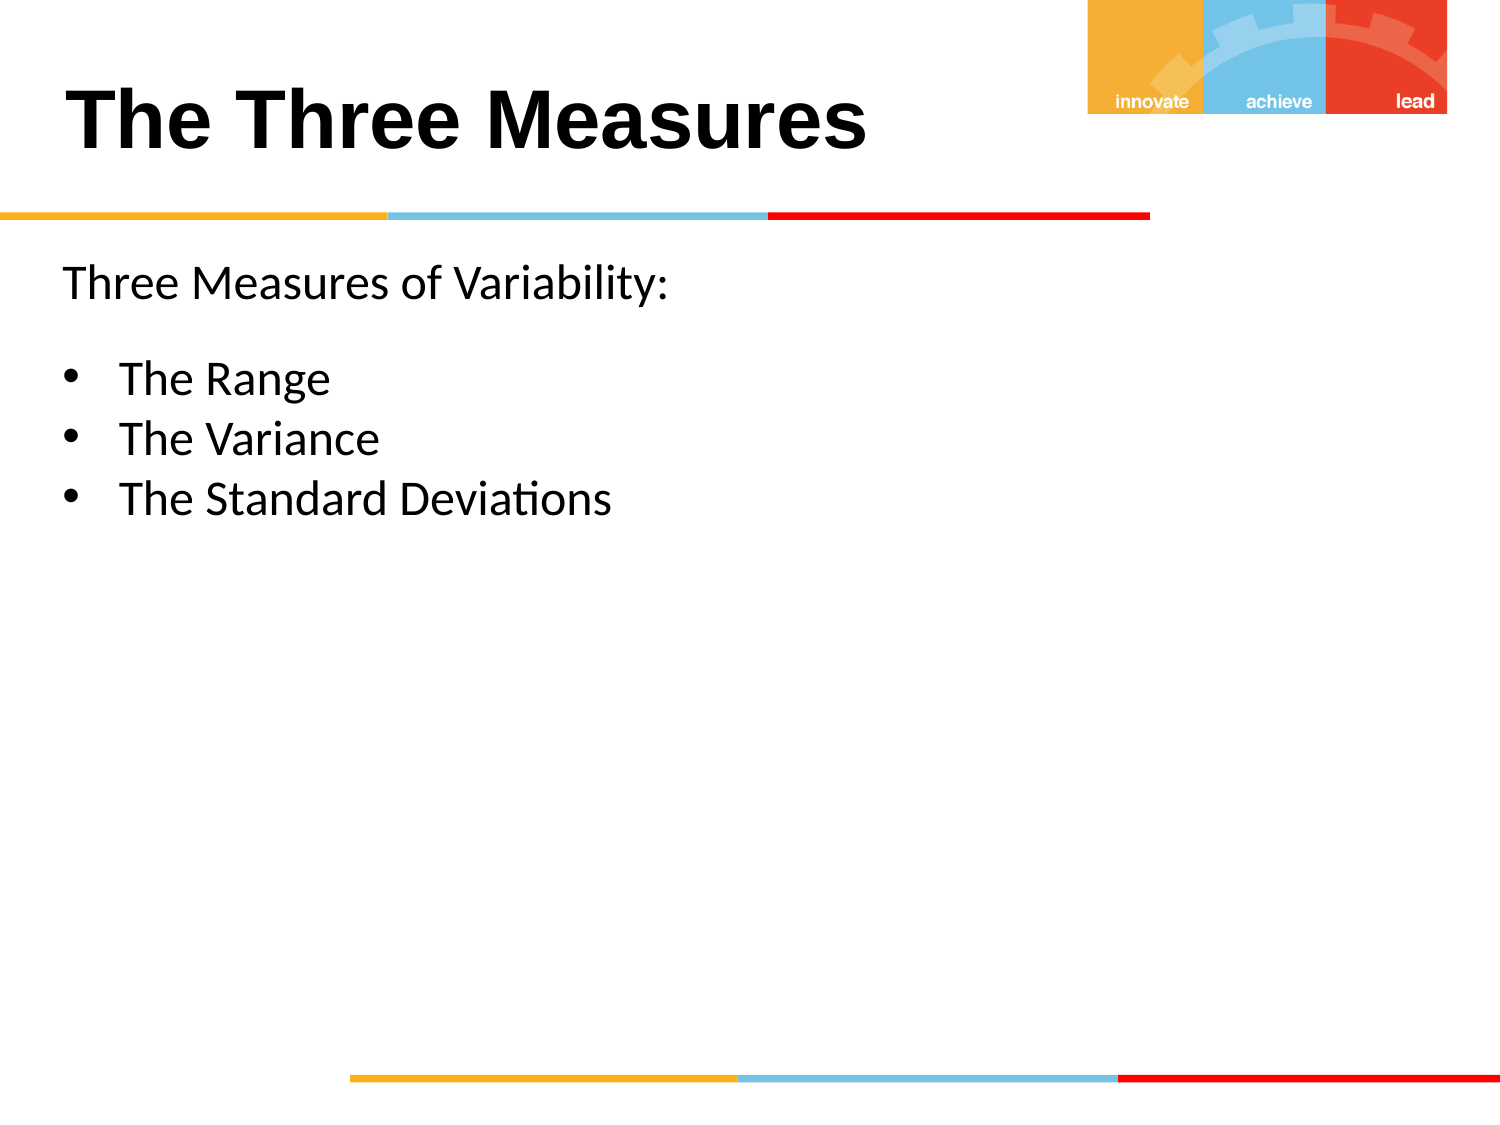

# The Three Measures
Three Measures of Variability:

The Range
The Variance
The Standard Deviations